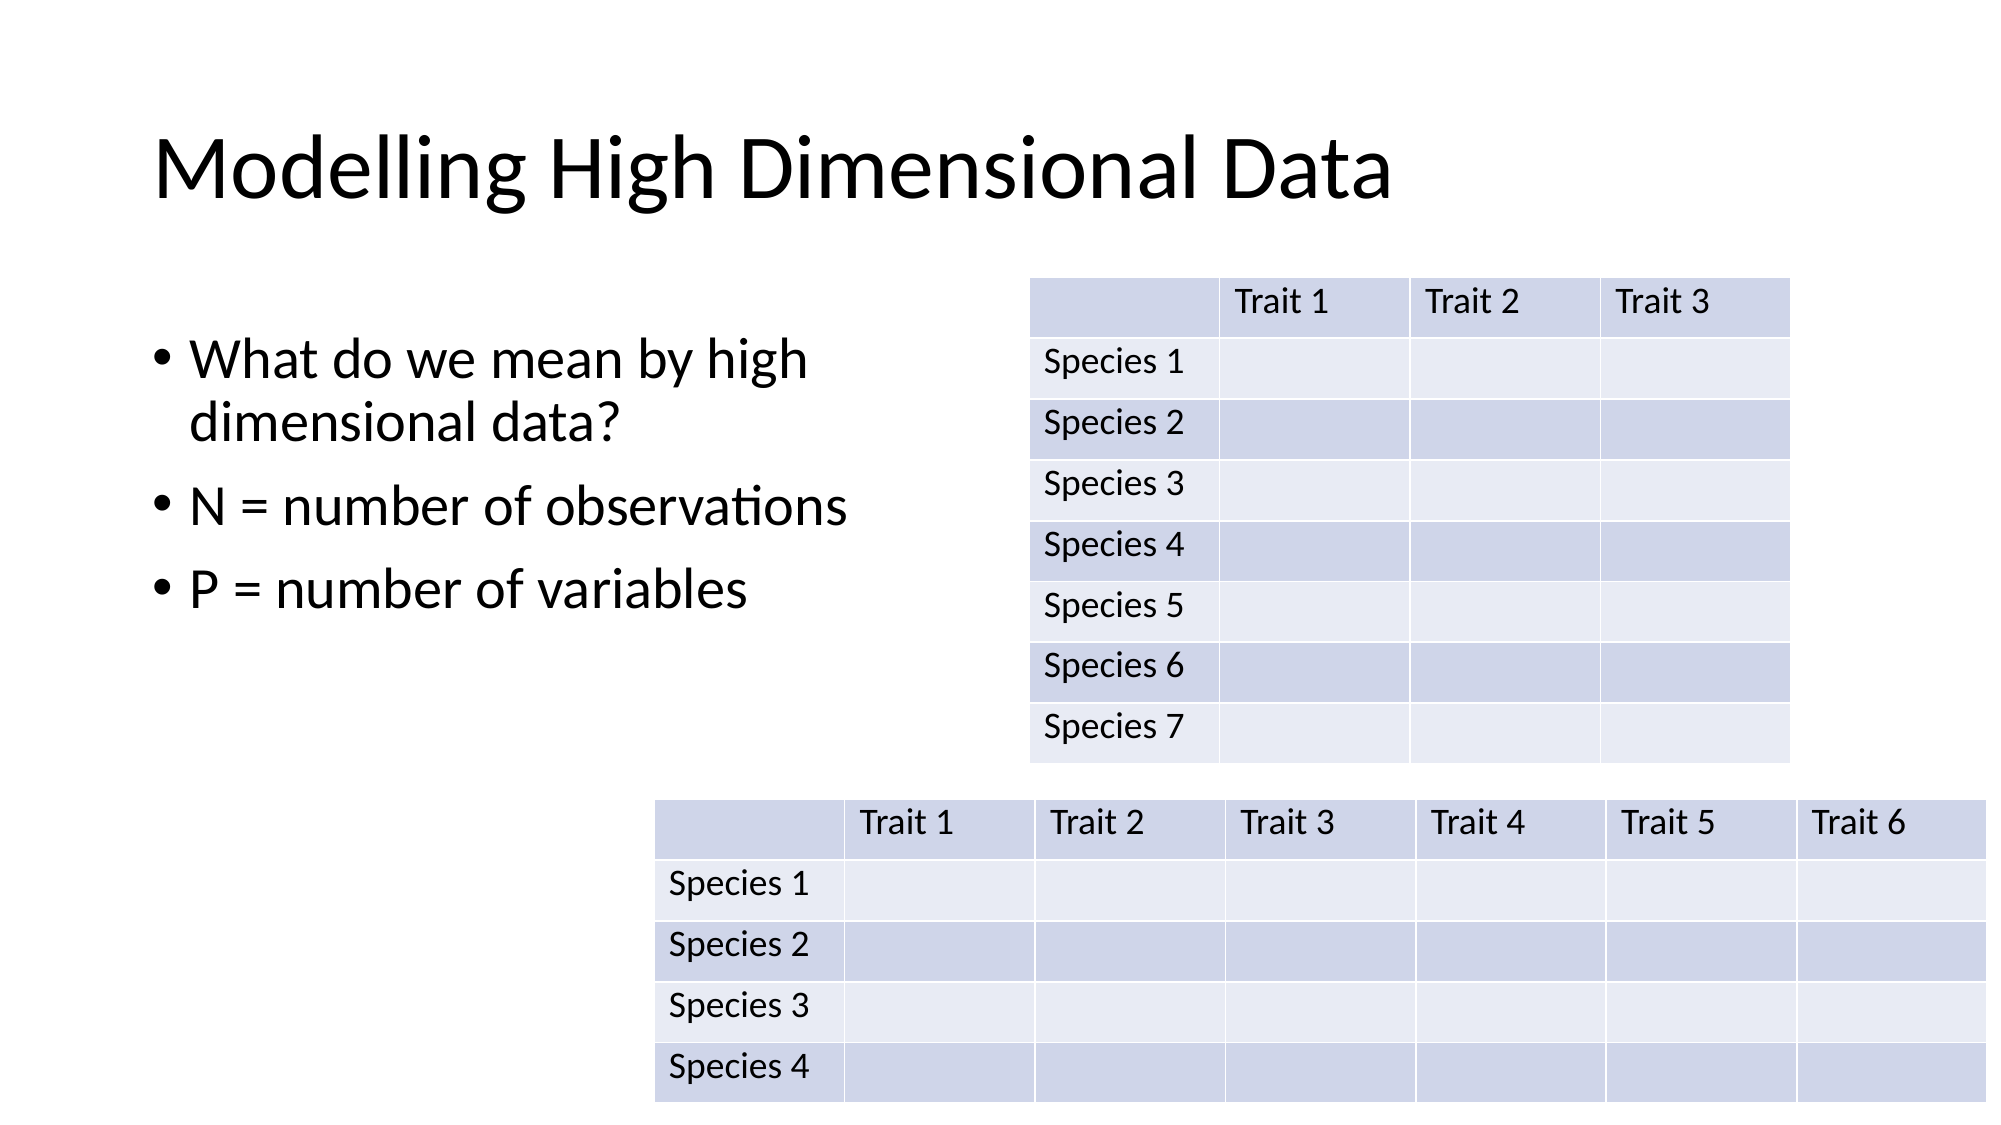

# Modelling High Dimensional Data
|  | Trait 1 | Trait 2 | Trait 3 |
| --- | --- | --- | --- |
| Species 1 |  |  |  |
| Species 2 |  |  |  |
| Species 3 |  |  |  |
| Species 4 |  |  |  |
| Species 5 |  |  |  |
| Species 6 |  |  |  |
| Species 7 |  |  |  |
What do we mean by high dimensional data?
N = number of observations
P = number of variables
|  | Trait 1 | Trait 2 | Trait 3 | Trait 4 | Trait 5 | Trait 6 |
| --- | --- | --- | --- | --- | --- | --- |
| Species 1 |  |  |  |  |  |  |
| Species 2 |  |  |  |  |  |  |
| Species 3 |  |  |  |  |  |  |
| Species 4 |  |  |  |  |  |  |